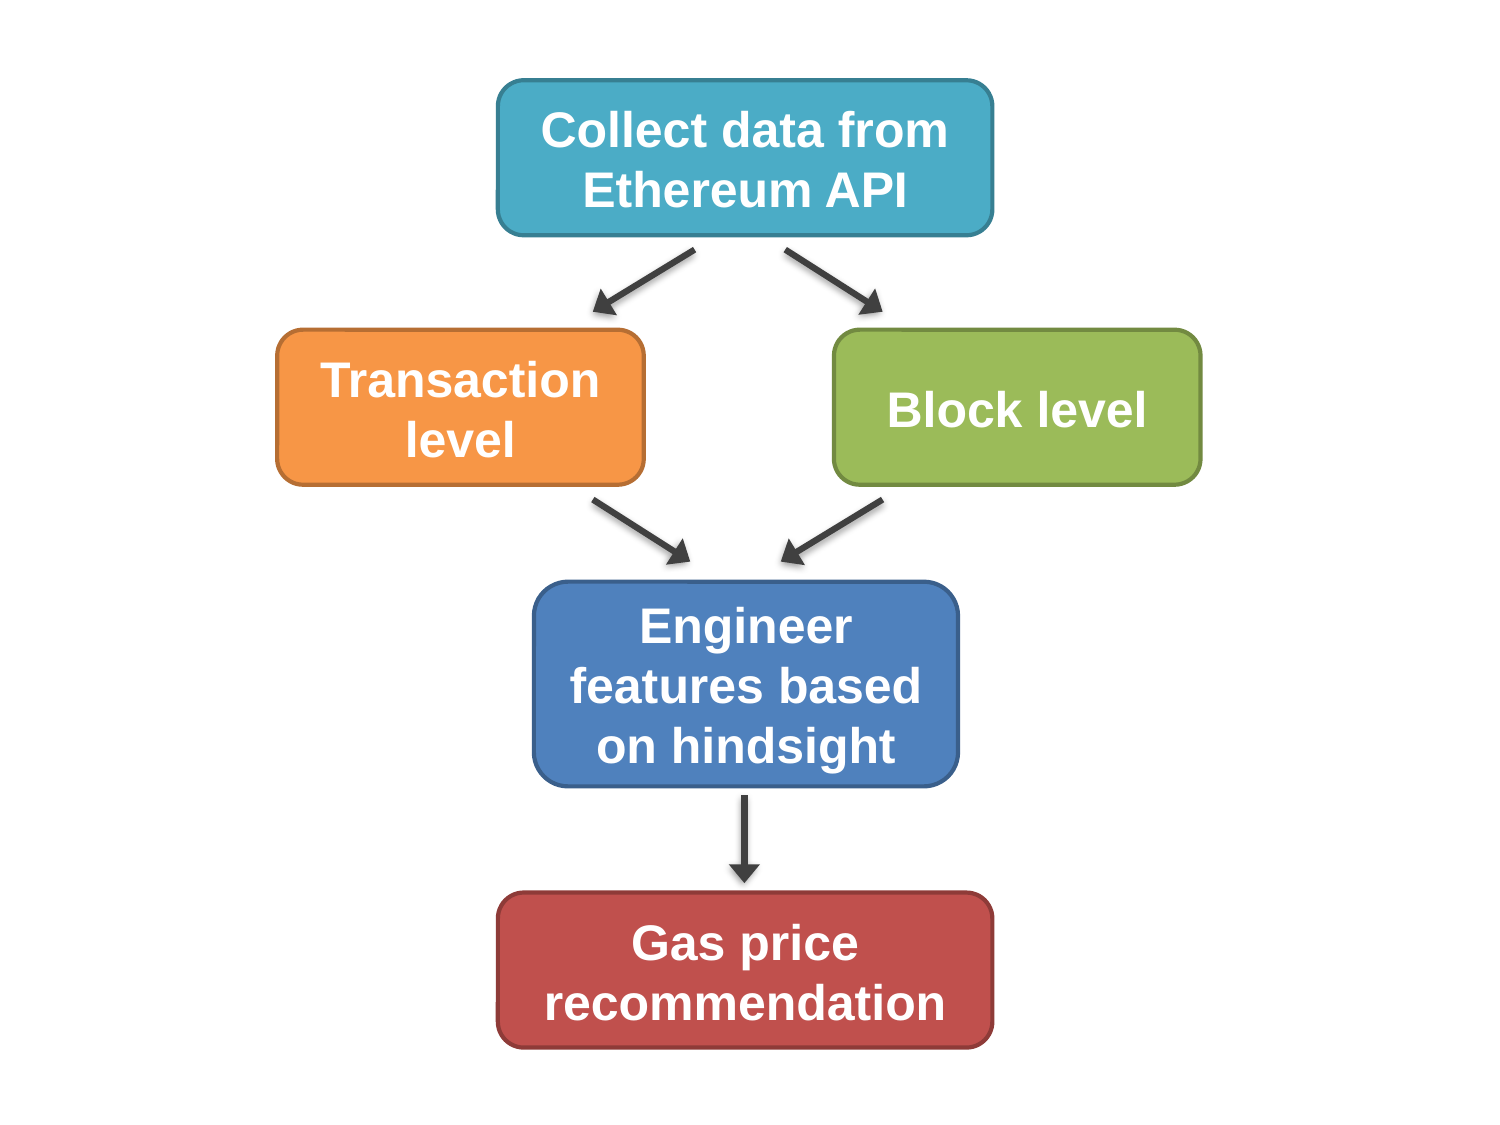

Collect data from Ethereum API
Transaction level
Block level
Engineer features based on hindsight
Gas price recommendation